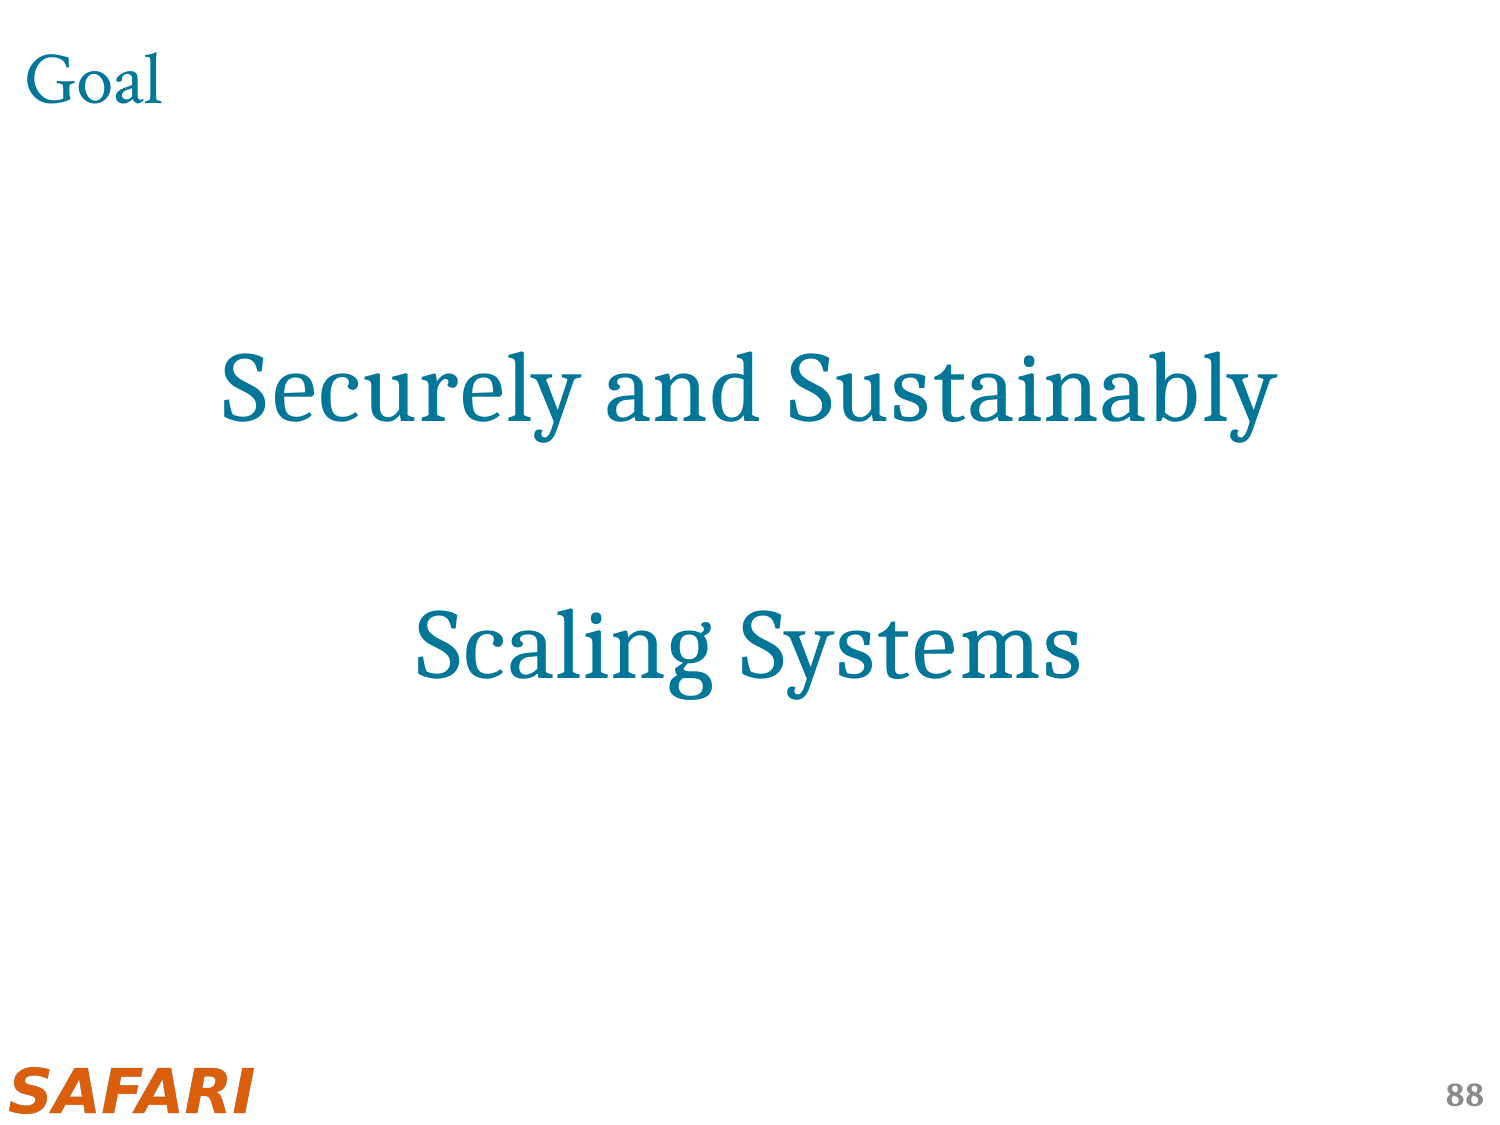

# Goal
Securely and Sustainably

Scaling Systems
88